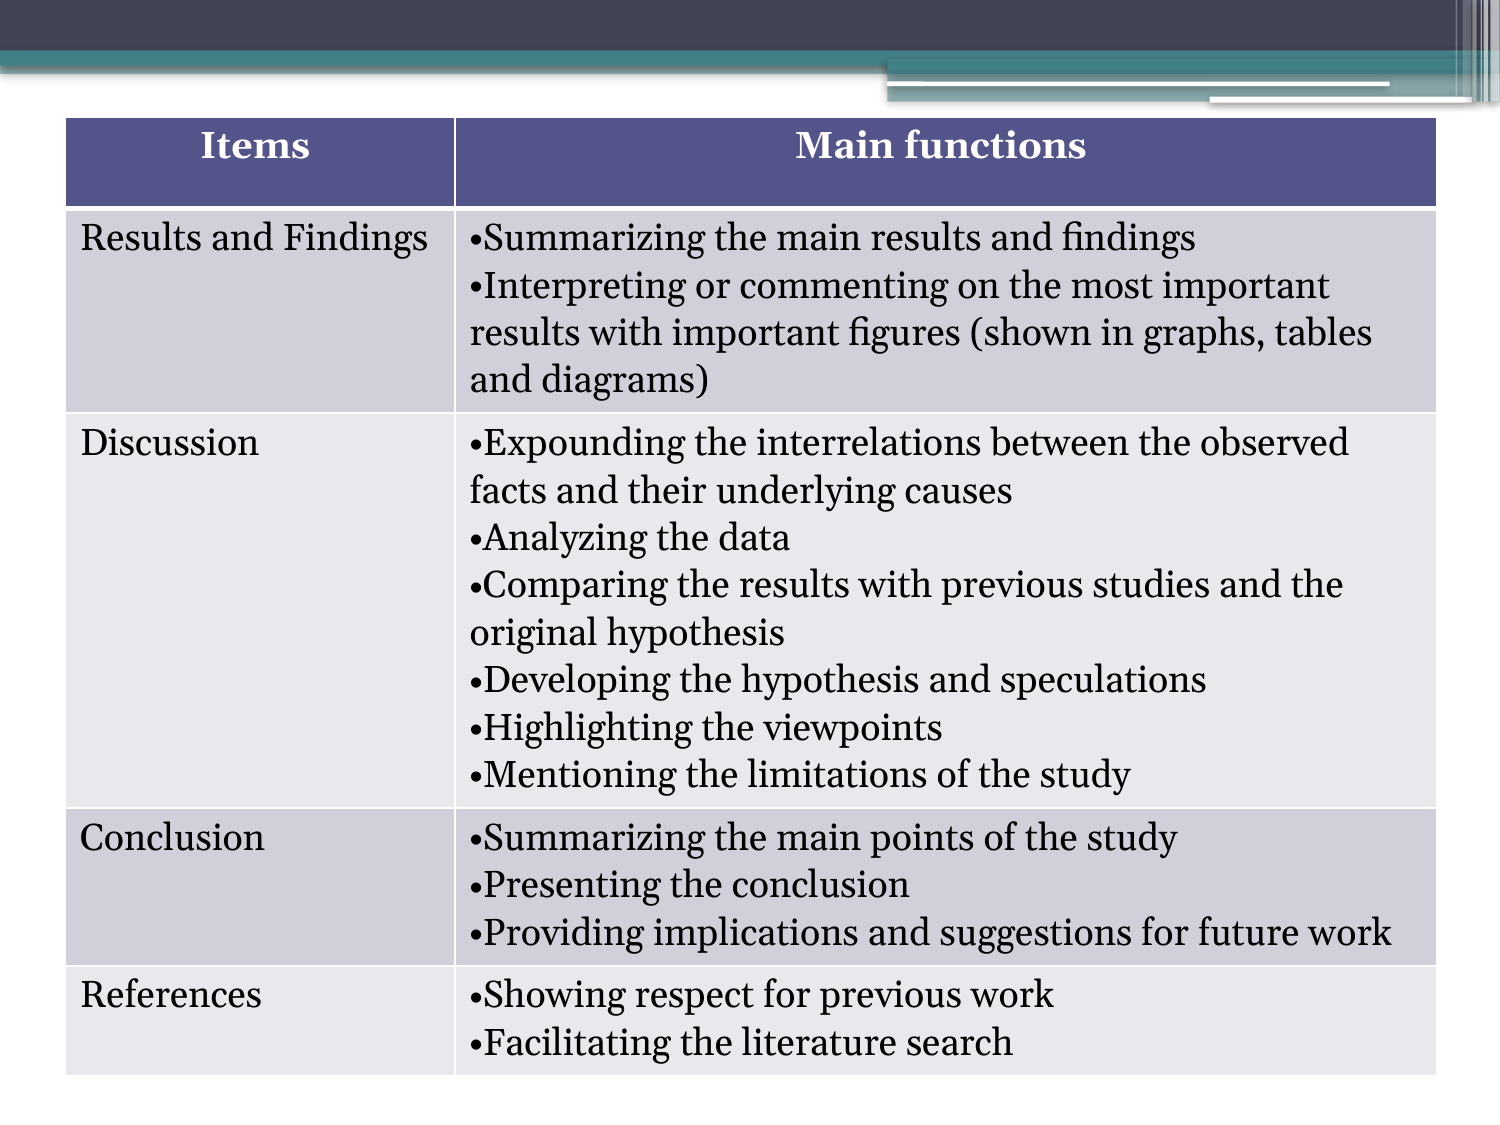

| Items | Main functions |
| --- | --- |
| Results and Findings | Summarizing the main results and findings Interpreting or commenting on the most important results with important figures (shown in graphs, tables and diagrams) |
| Discussion | Expounding the interrelations between the observed facts and their underlying causes Analyzing the data Comparing the results with previous studies and the original hypothesis Developing the hypothesis and speculations Highlighting the viewpoints Mentioning the limitations of the study |
| Conclusion | Summarizing the main points of the study Presenting the conclusion Providing implications and suggestions for future work |
| References | Showing respect for previous work Facilitating the literature search |
#